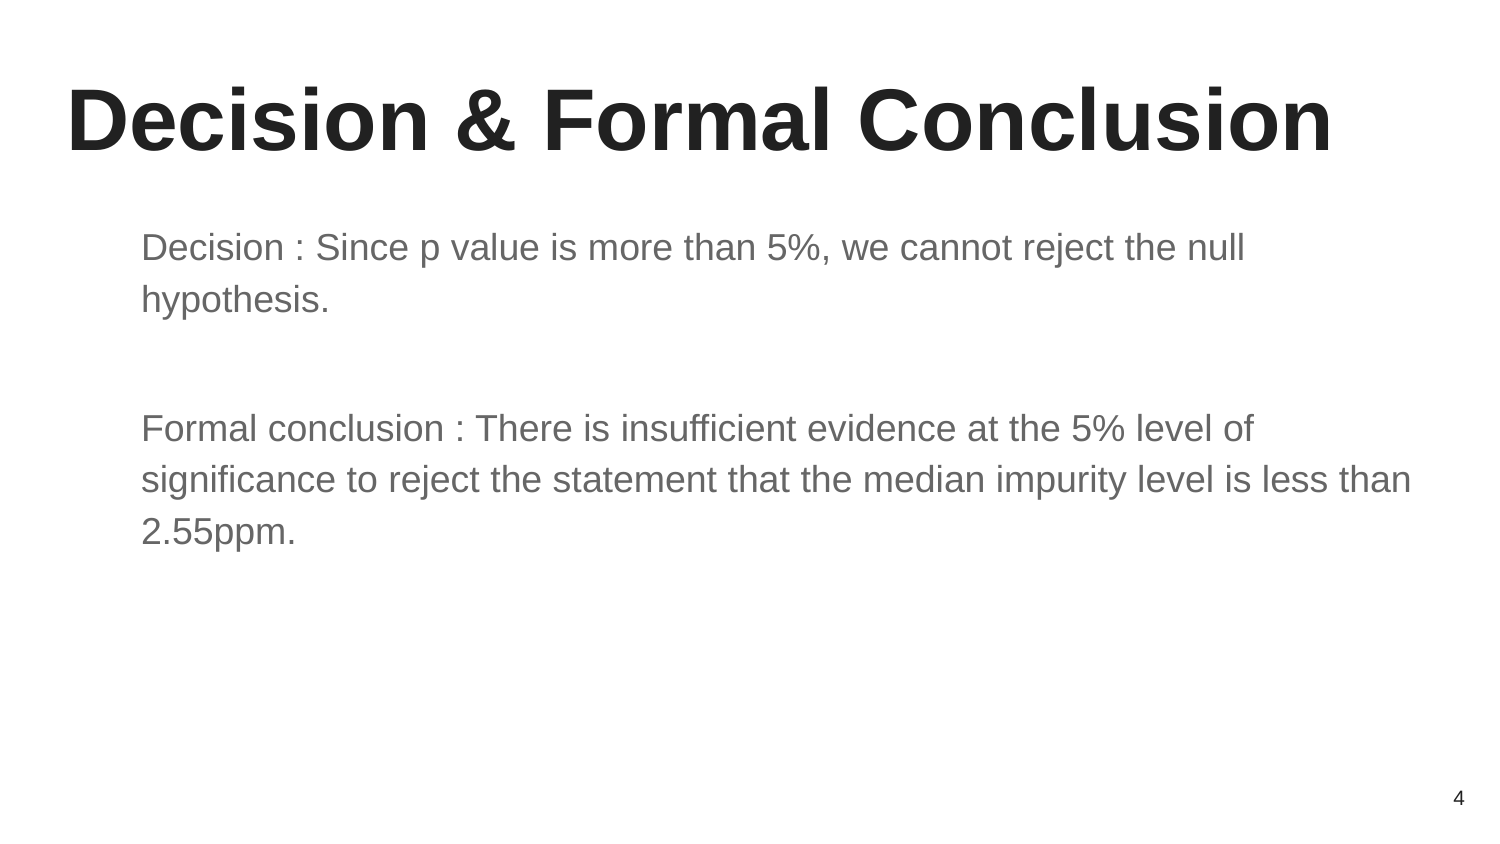

# Decision & Formal Conclusion
Decision : Since p value is more than 5%, we cannot reject the null hypothesis.

Formal conclusion : There is insufficient evidence at the 5% level of significance to reject the statement that the median impurity level is less than 2.55ppm.
4